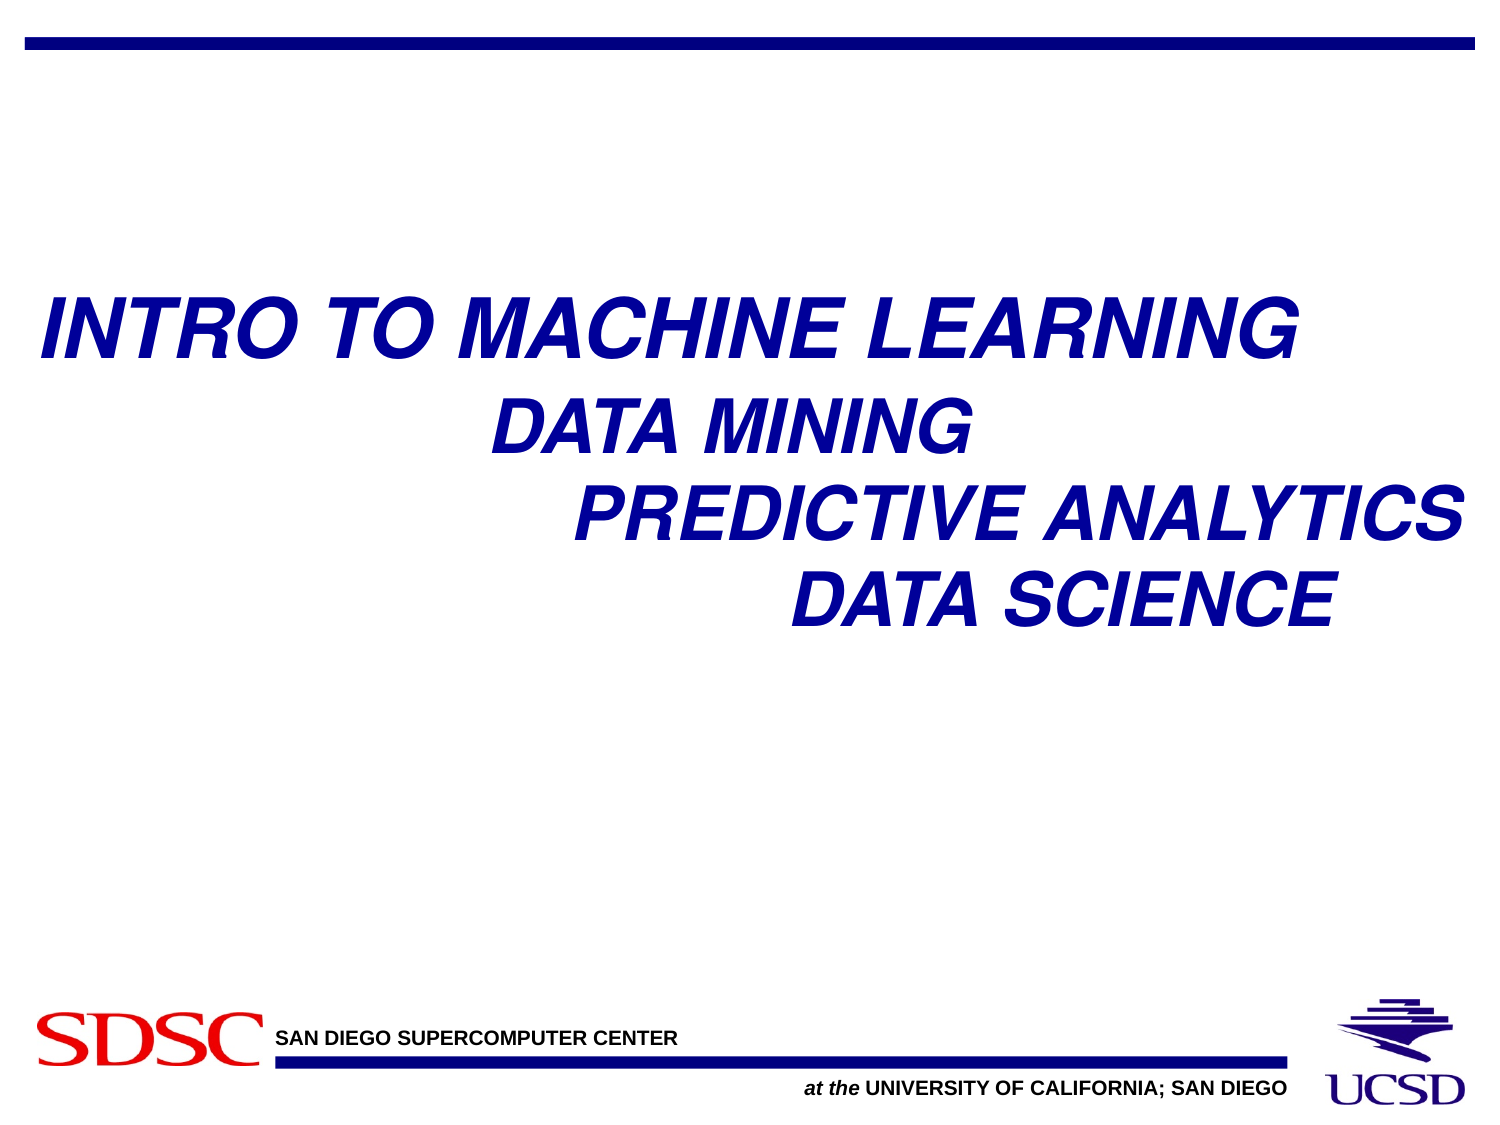

# Intro to Machine learning Data mining Predictive analytics Data Science